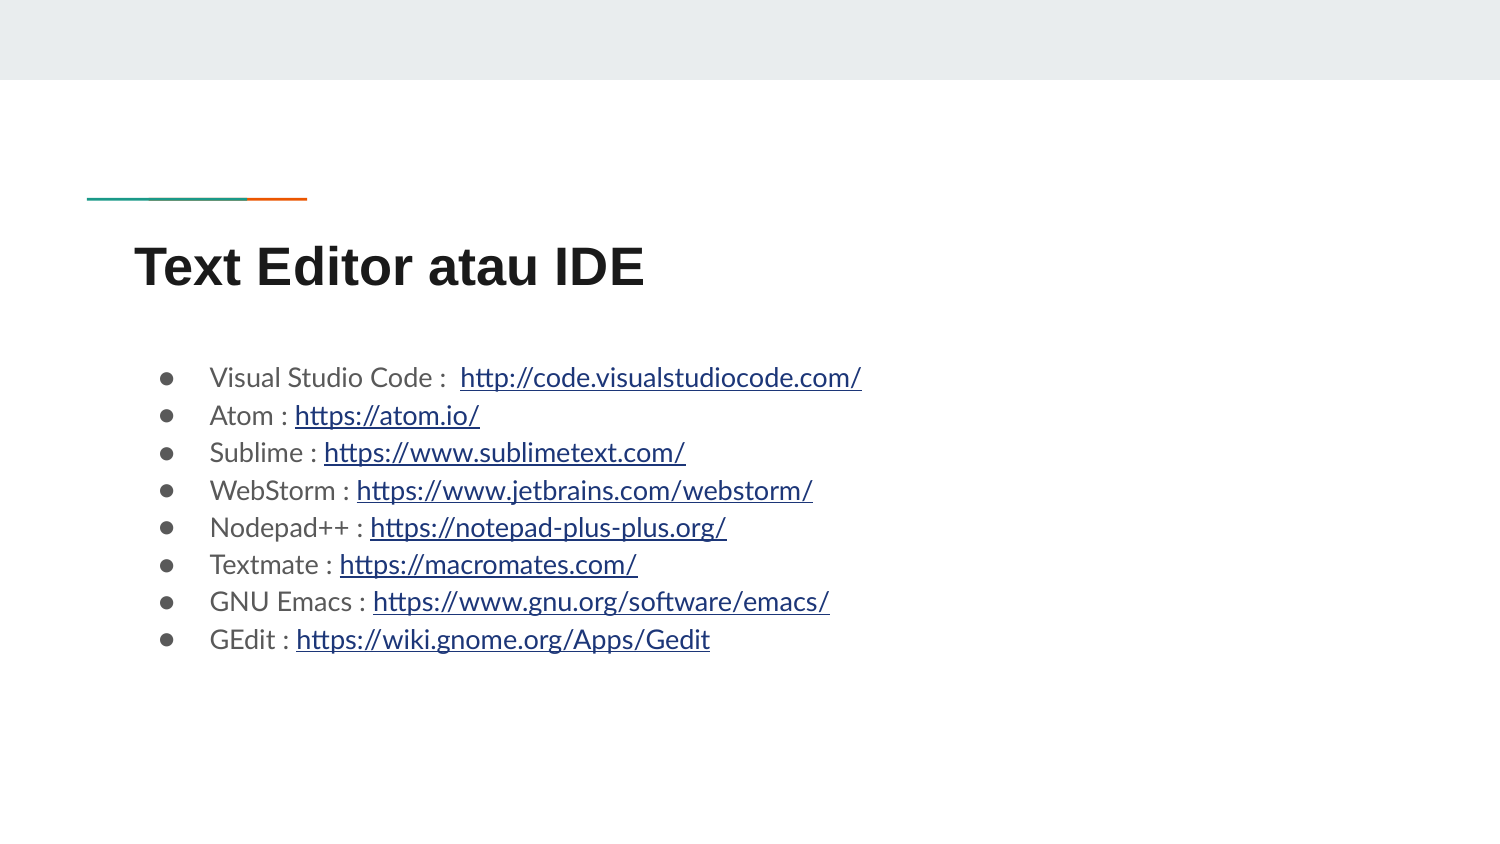

# Text Editor atau IDE
Visual Studio Code :  http://code.visualstudiocode.com/
Atom : https://atom.io/
Sublime : https://www.sublimetext.com/
WebStorm : https://www.jetbrains.com/webstorm/
Nodepad++ : https://notepad-plus-plus.org/
Textmate : https://macromates.com/
GNU Emacs : https://www.gnu.org/software/emacs/
GEdit : https://wiki.gnome.org/Apps/Gedit